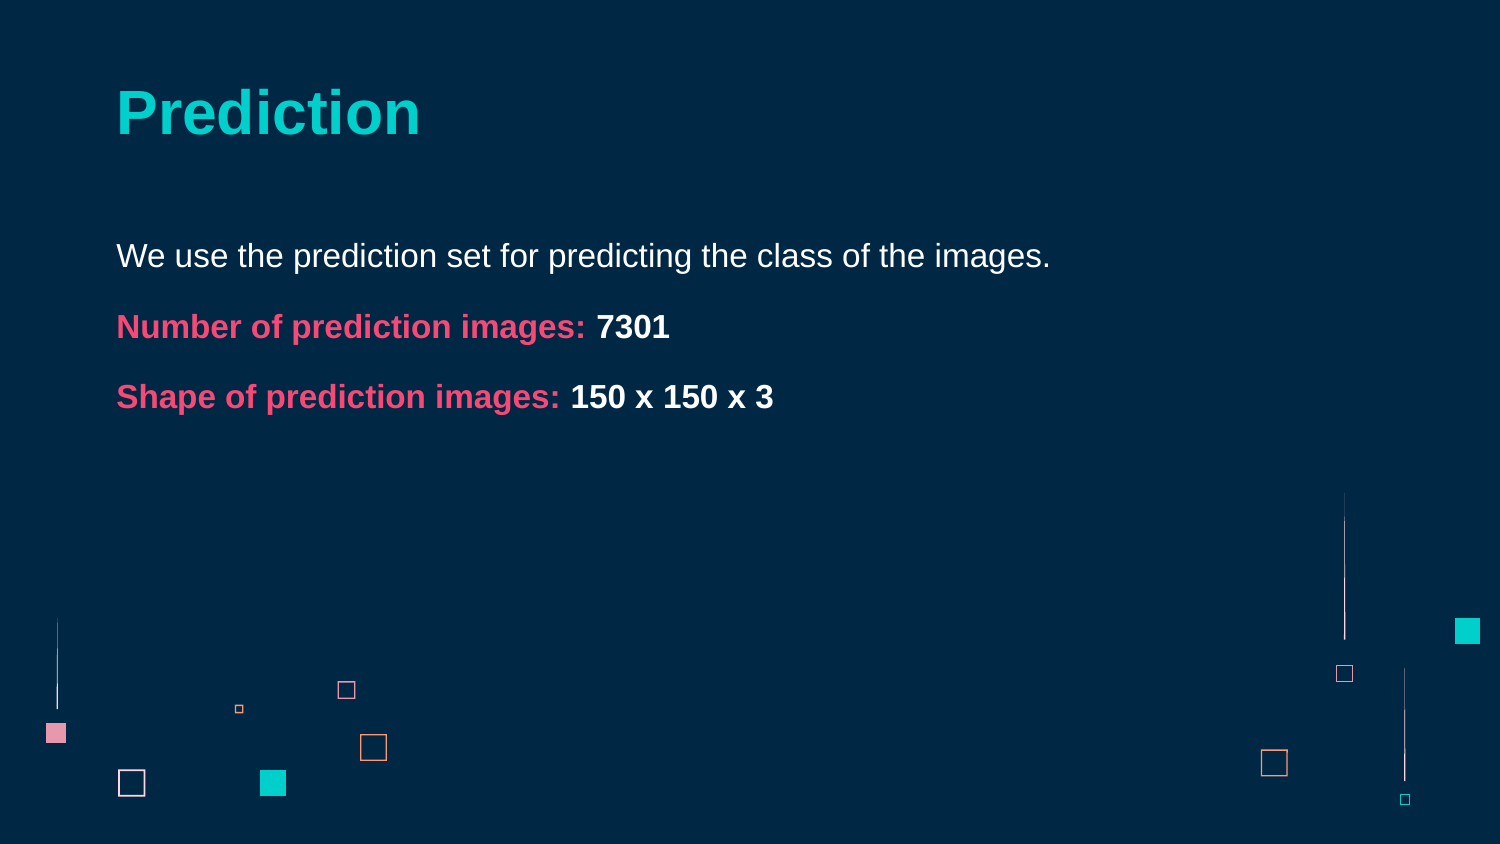

# Prediction
We use the prediction set for predicting the class of the images.
Number of prediction images: 7301
Shape of prediction images: 150 x 150 x 3